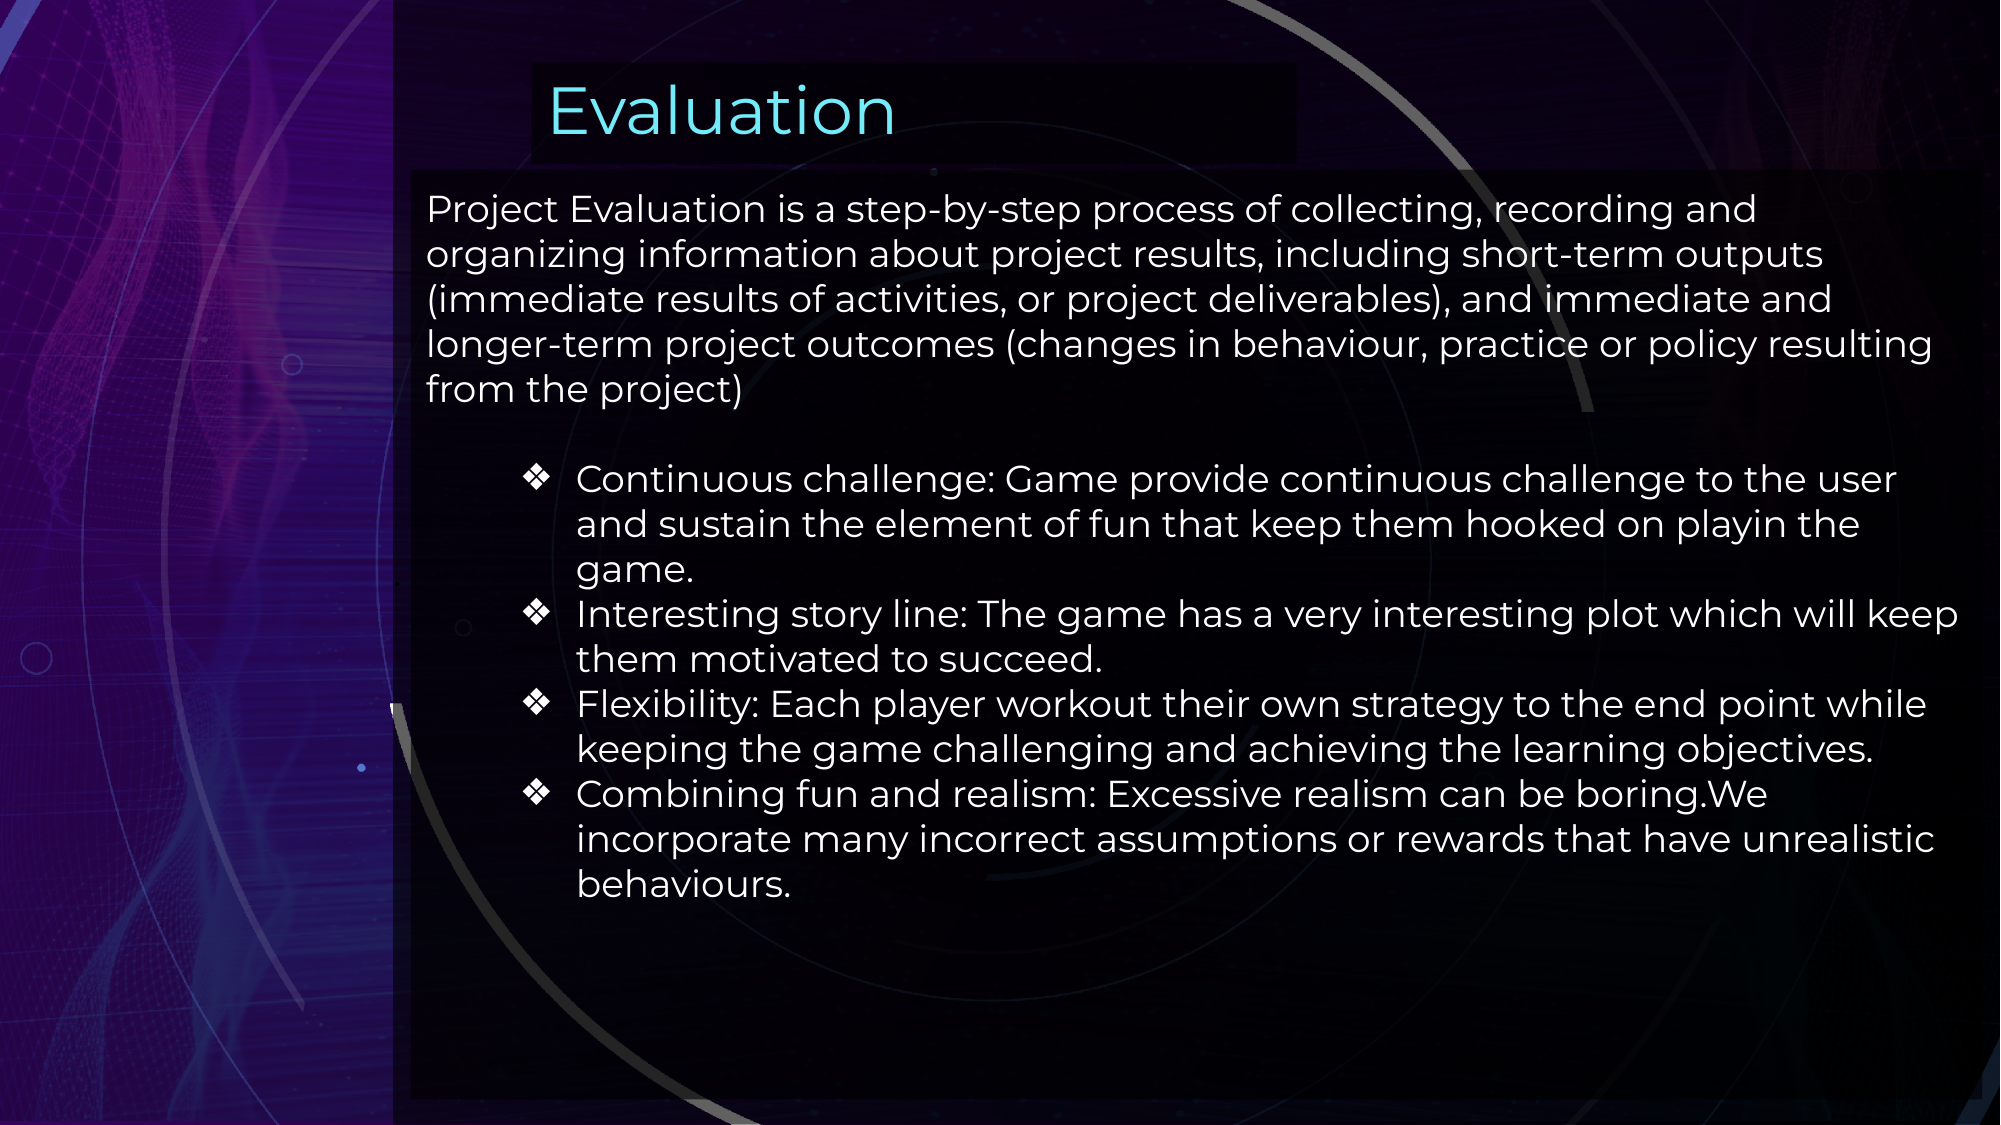

.
Evaluation
Project Evaluation is a step-by-step process of collecting, recording and organizing information about project results, including short-term outputs (immediate results of activities, or project deliverables), and immediate and longer-term project outcomes (changes in behaviour, practice or policy resulting from the project)

Continuous challenge: Game provide continuous challenge to the user and sustain the element of fun that keep them hooked on playin the game.
Interesting story line: The game has a very interesting plot which will keep them motivated to succeed.
Flexibility: Each player workout their own strategy to the end point while keeping the game challenging and achieving the learning objectives.
Combining fun and realism: Excessive realism can be boring.We incorporate many incorrect assumptions or rewards that have unrealistic behaviours.